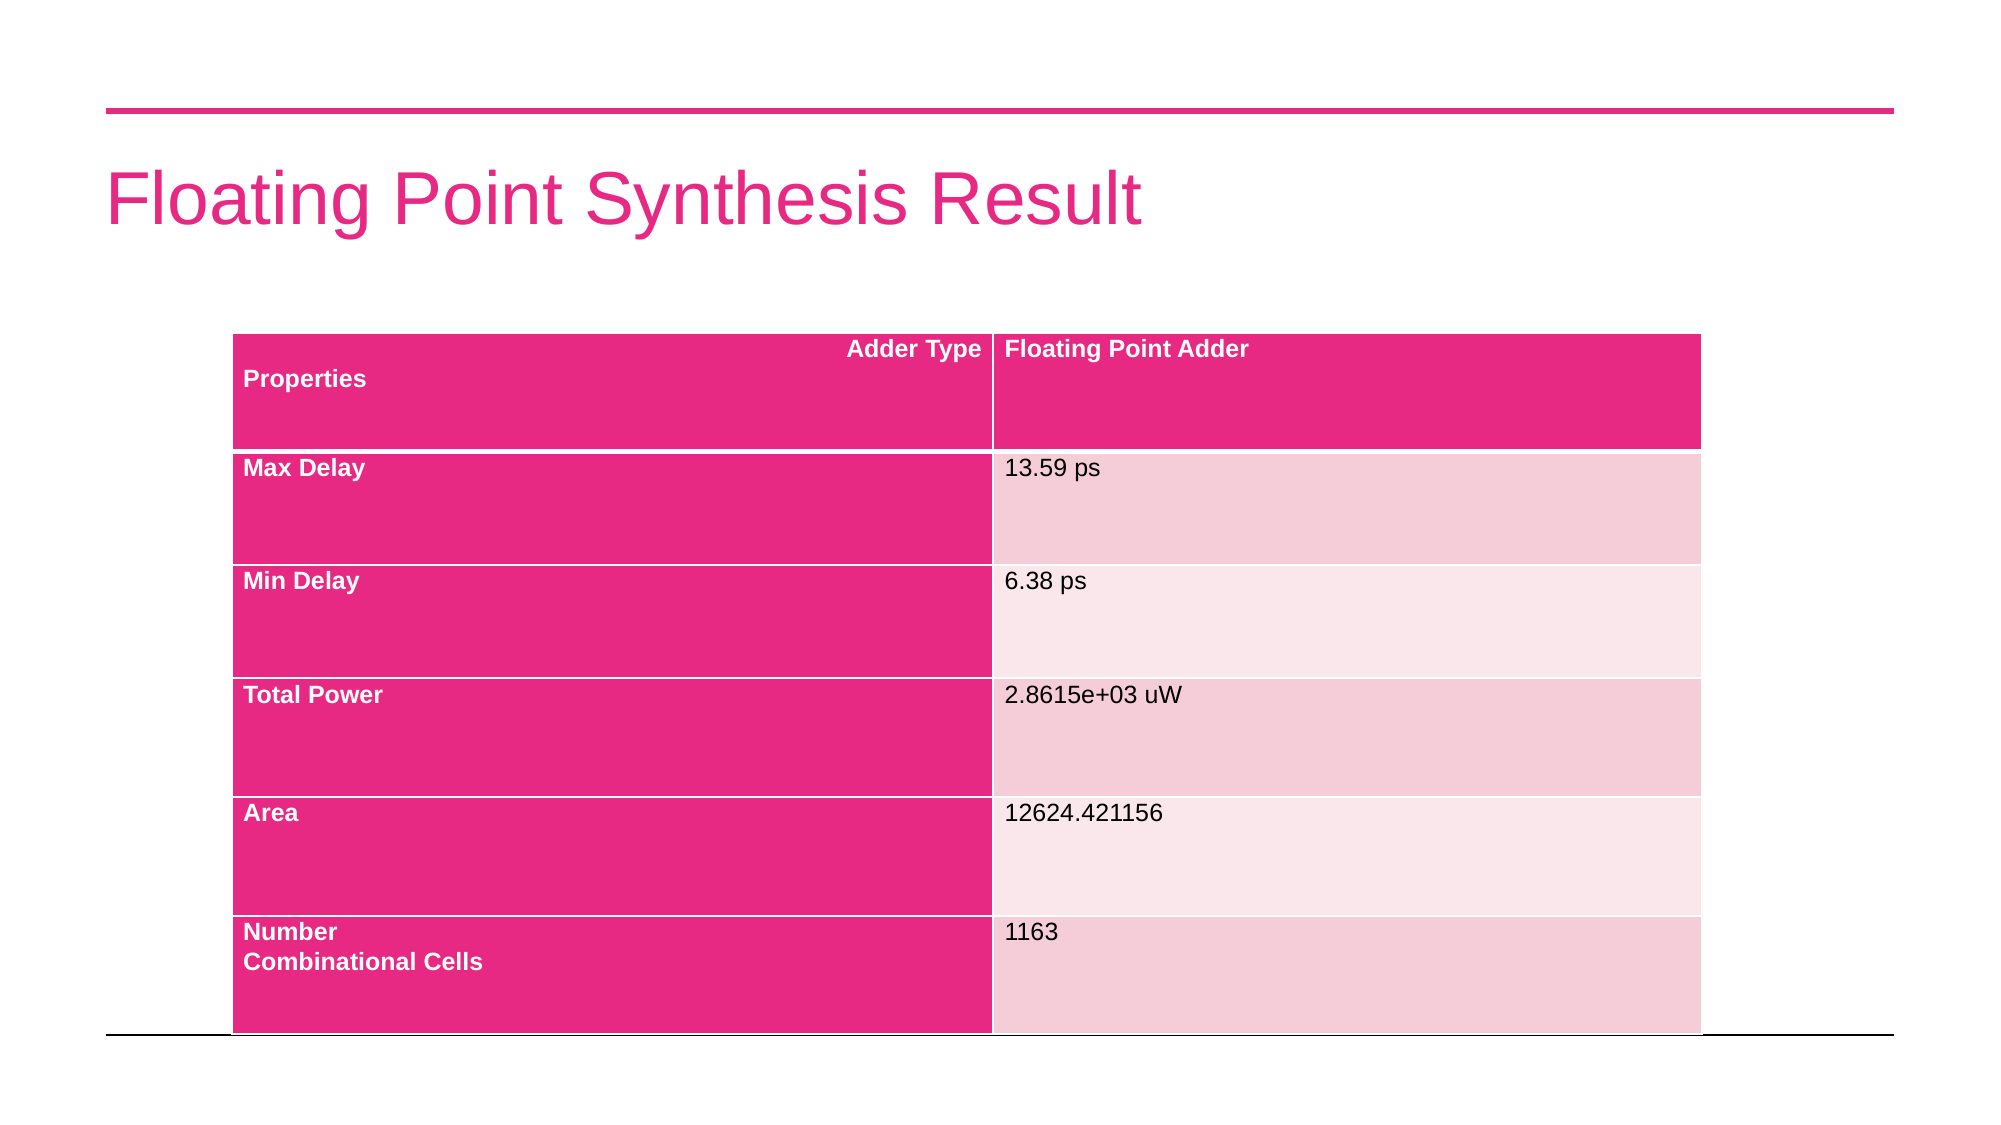

# Floating Point Synthesis Result
| Adder Type Properties | Floating Point Adder |
| --- | --- |
| Max Delay | 13.59 ps |
| Min Delay | 6.38 ps |
| Total Power | 2.8615e+03 uW |
| Area | 12624.421156 |
| Number Combinational Cells | 1163 |